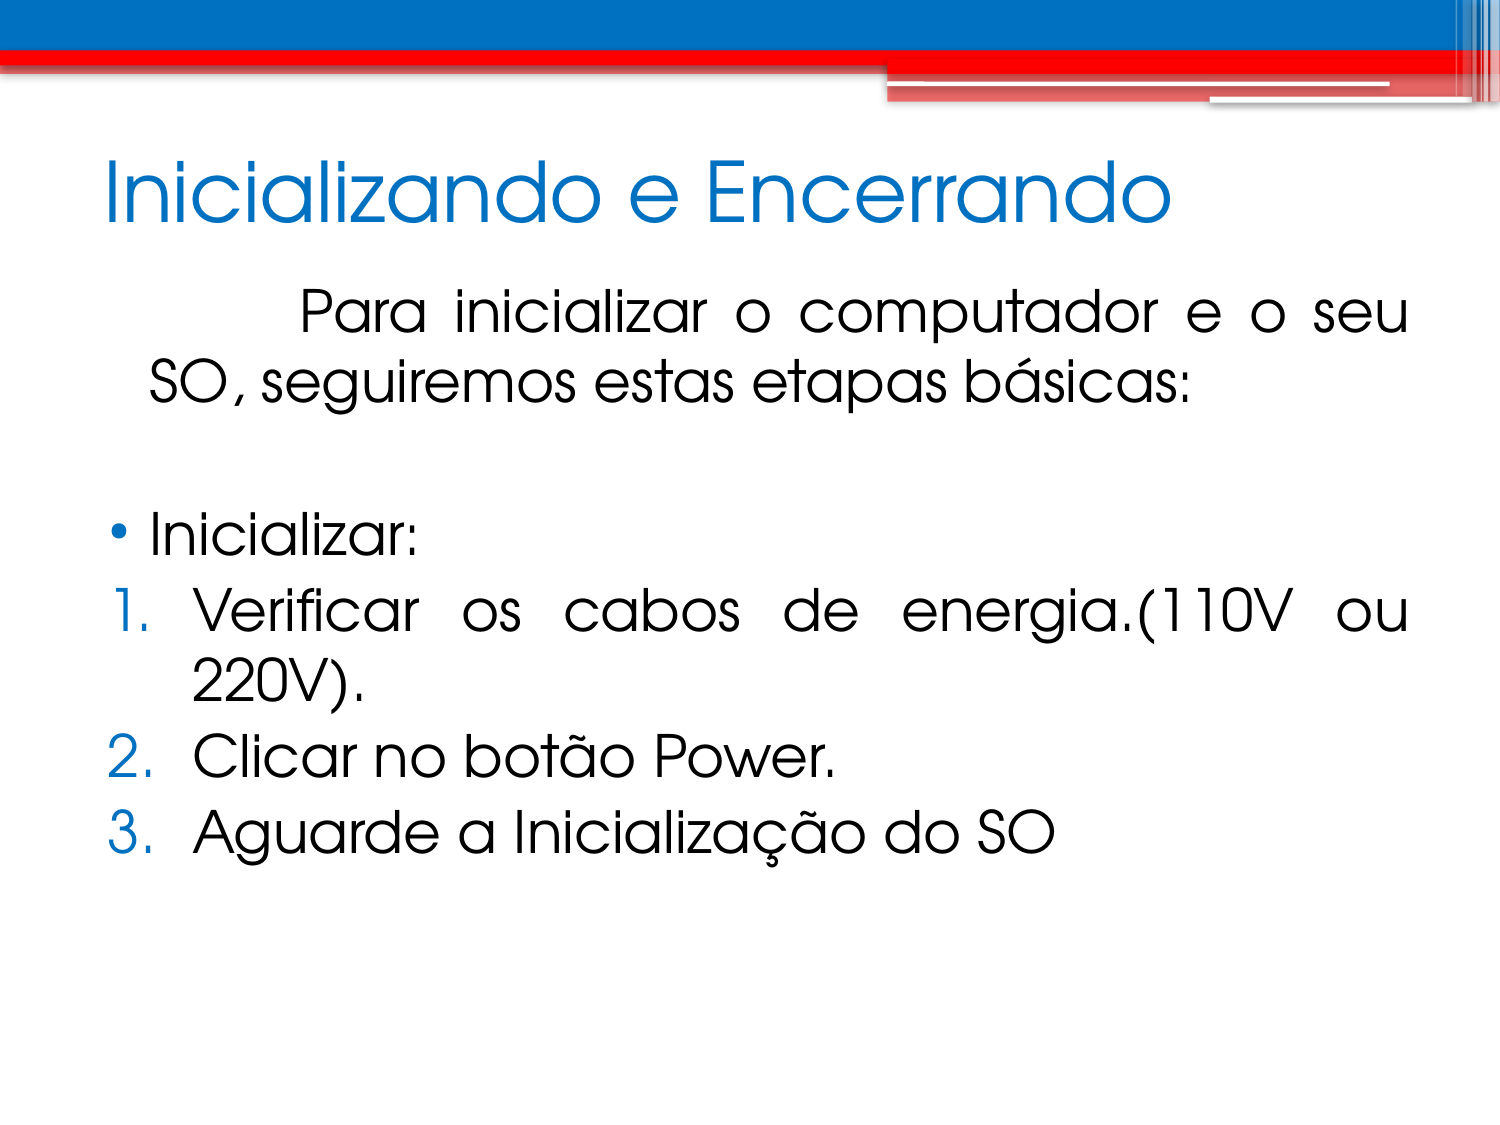

# Inicializando e Encerrando
		Para inicializar o computador e o seu SO, seguiremos estas etapas básicas:

Inicializar:
Verificar os cabos de energia.(110V ou 220V).
Clicar no botão Power.
Aguarde a Inicialização do SO